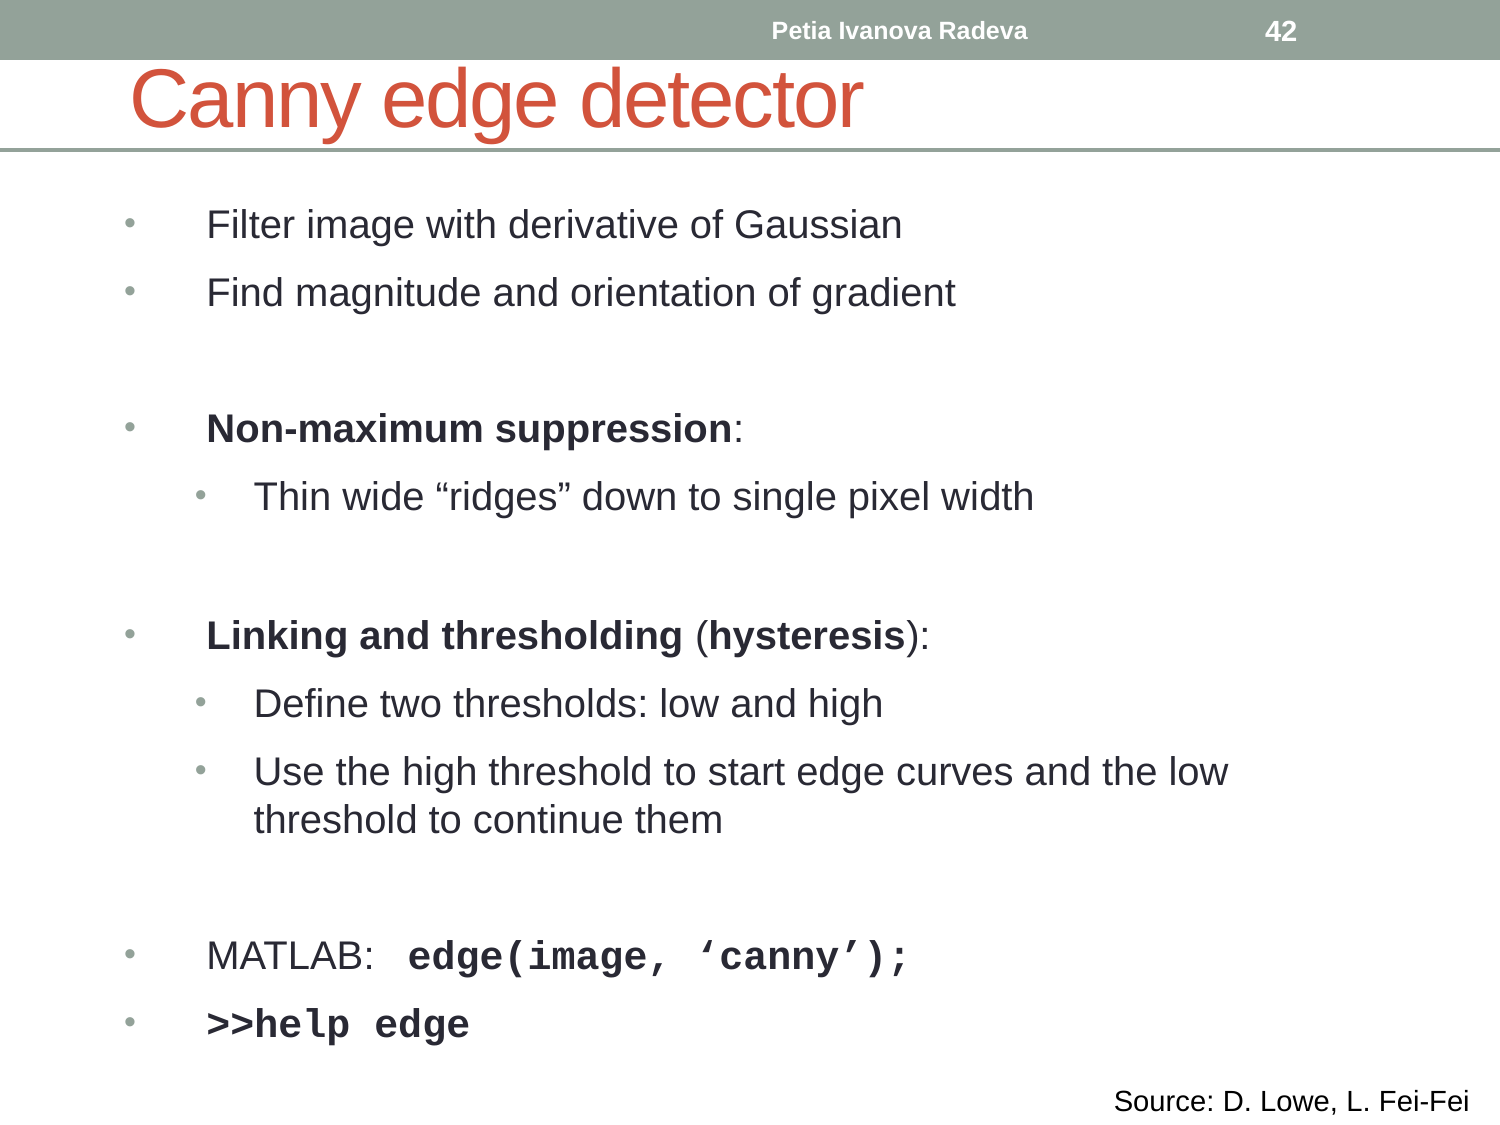

# Canny edge detector
Petia Ivanova Radeva
42
Filter image with derivative of Gaussian
Find magnitude and orientation of gradient

Non-maximum suppression:
Thin wide “ridges” down to single pixel width

Linking and thresholding (hysteresis):
Define two thresholds: low and high
Use the high threshold to start edge curves and the low threshold to continue them

MATLAB:   edge(image, ‘canny’);
>>help edge
Source: D. Lowe, L. Fei-Fei